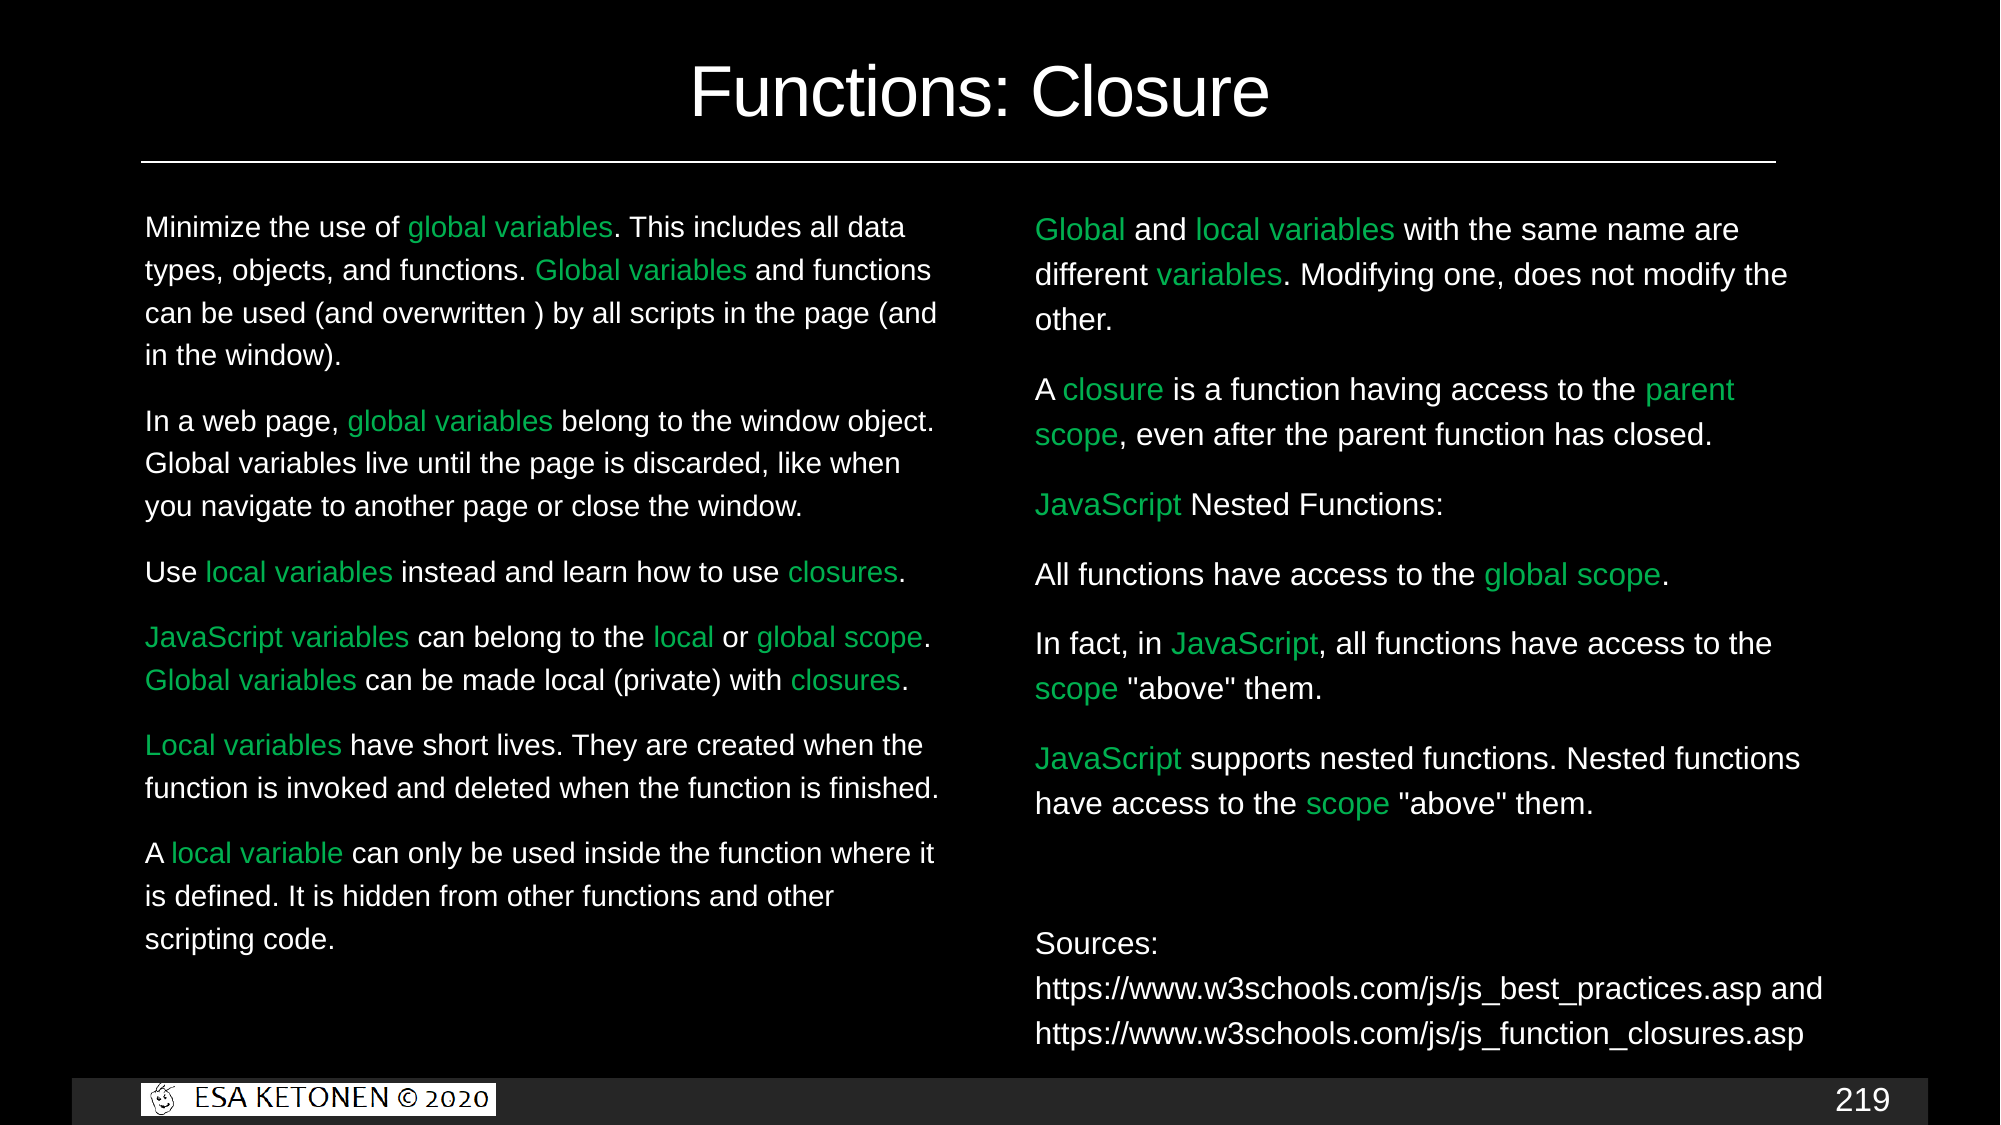

# Functions: Closure
Minimize the use of global variables. This includes all data types, objects, and functions. Global variables and functions can be used (and overwritten ) by all scripts in the page (and in the window).
In a web page, global variables belong to the window object. Global variables live until the page is discarded, like when you navigate to another page or close the window.
Use local variables instead and learn how to use closures.
JavaScript variables can belong to the local or global scope. Global variables can be made local (private) with closures.
Local variables have short lives. They are created when the function is invoked and deleted when the function is finished.
A local variable can only be used inside the function where it is defined. It is hidden from other functions and other scripting code.
Global and local variables with the same name are different variables. Modifying one, does not modify the other.
A closure is a function having access to the parent scope, even after the parent function has closed.
JavaScript Nested Functions:
All functions have access to the global scope.
In fact, in JavaScript, all functions have access to the scope "above" them.
JavaScript supports nested functions. Nested functions have access to the scope "above" them.

Sources: https://www.w3schools.com/js/js_best_practices.asp and https://www.w3schools.com/js/js_function_closures.asp

219